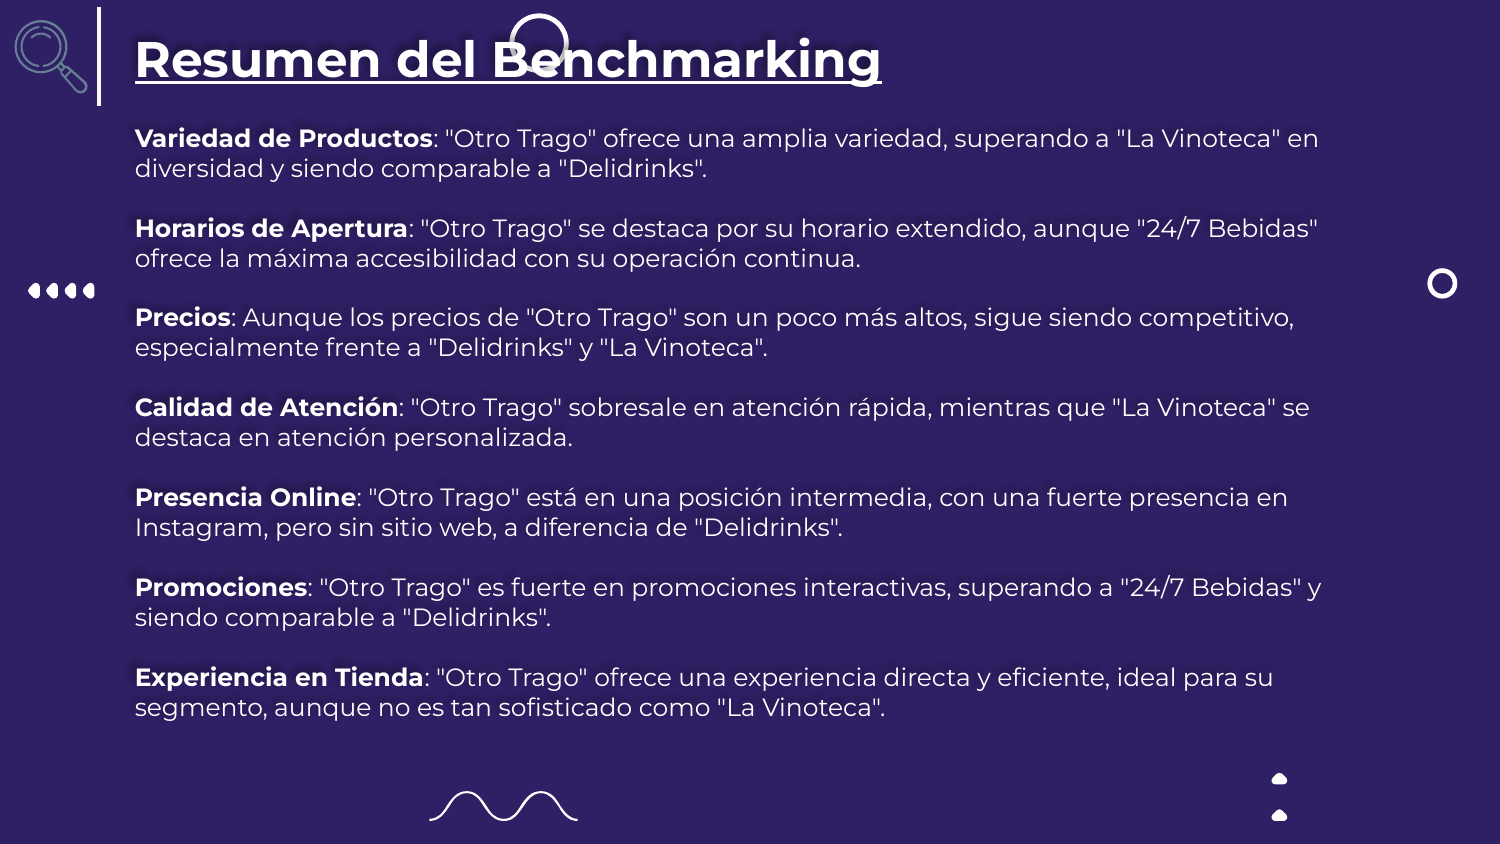

Resumen del Benchmarking

Variedad de Productos: "Otro Trago" ofrece una amplia variedad, superando a "La Vinoteca" en diversidad y siendo comparable a "Delidrinks".

Horarios de Apertura: "Otro Trago" se destaca por su horario extendido, aunque "24/7 Bebidas" ofrece la máxima accesibilidad con su operación continua.

Precios: Aunque los precios de "Otro Trago" son un poco más altos, sigue siendo competitivo, especialmente frente a "Delidrinks" y "La Vinoteca".

Calidad de Atención: "Otro Trago" sobresale en atención rápida, mientras que "La Vinoteca" se destaca en atención personalizada.

Presencia Online: "Otro Trago" está en una posición intermedia, con una fuerte presencia en Instagram, pero sin sitio web, a diferencia de "Delidrinks".

Promociones: "Otro Trago" es fuerte en promociones interactivas, superando a "24/7 Bebidas" y siendo comparable a "Delidrinks".

Experiencia en Tienda: "Otro Trago" ofrece una experiencia directa y eficiente, ideal para su segmento, aunque no es tan sofisticado como "La Vinoteca".